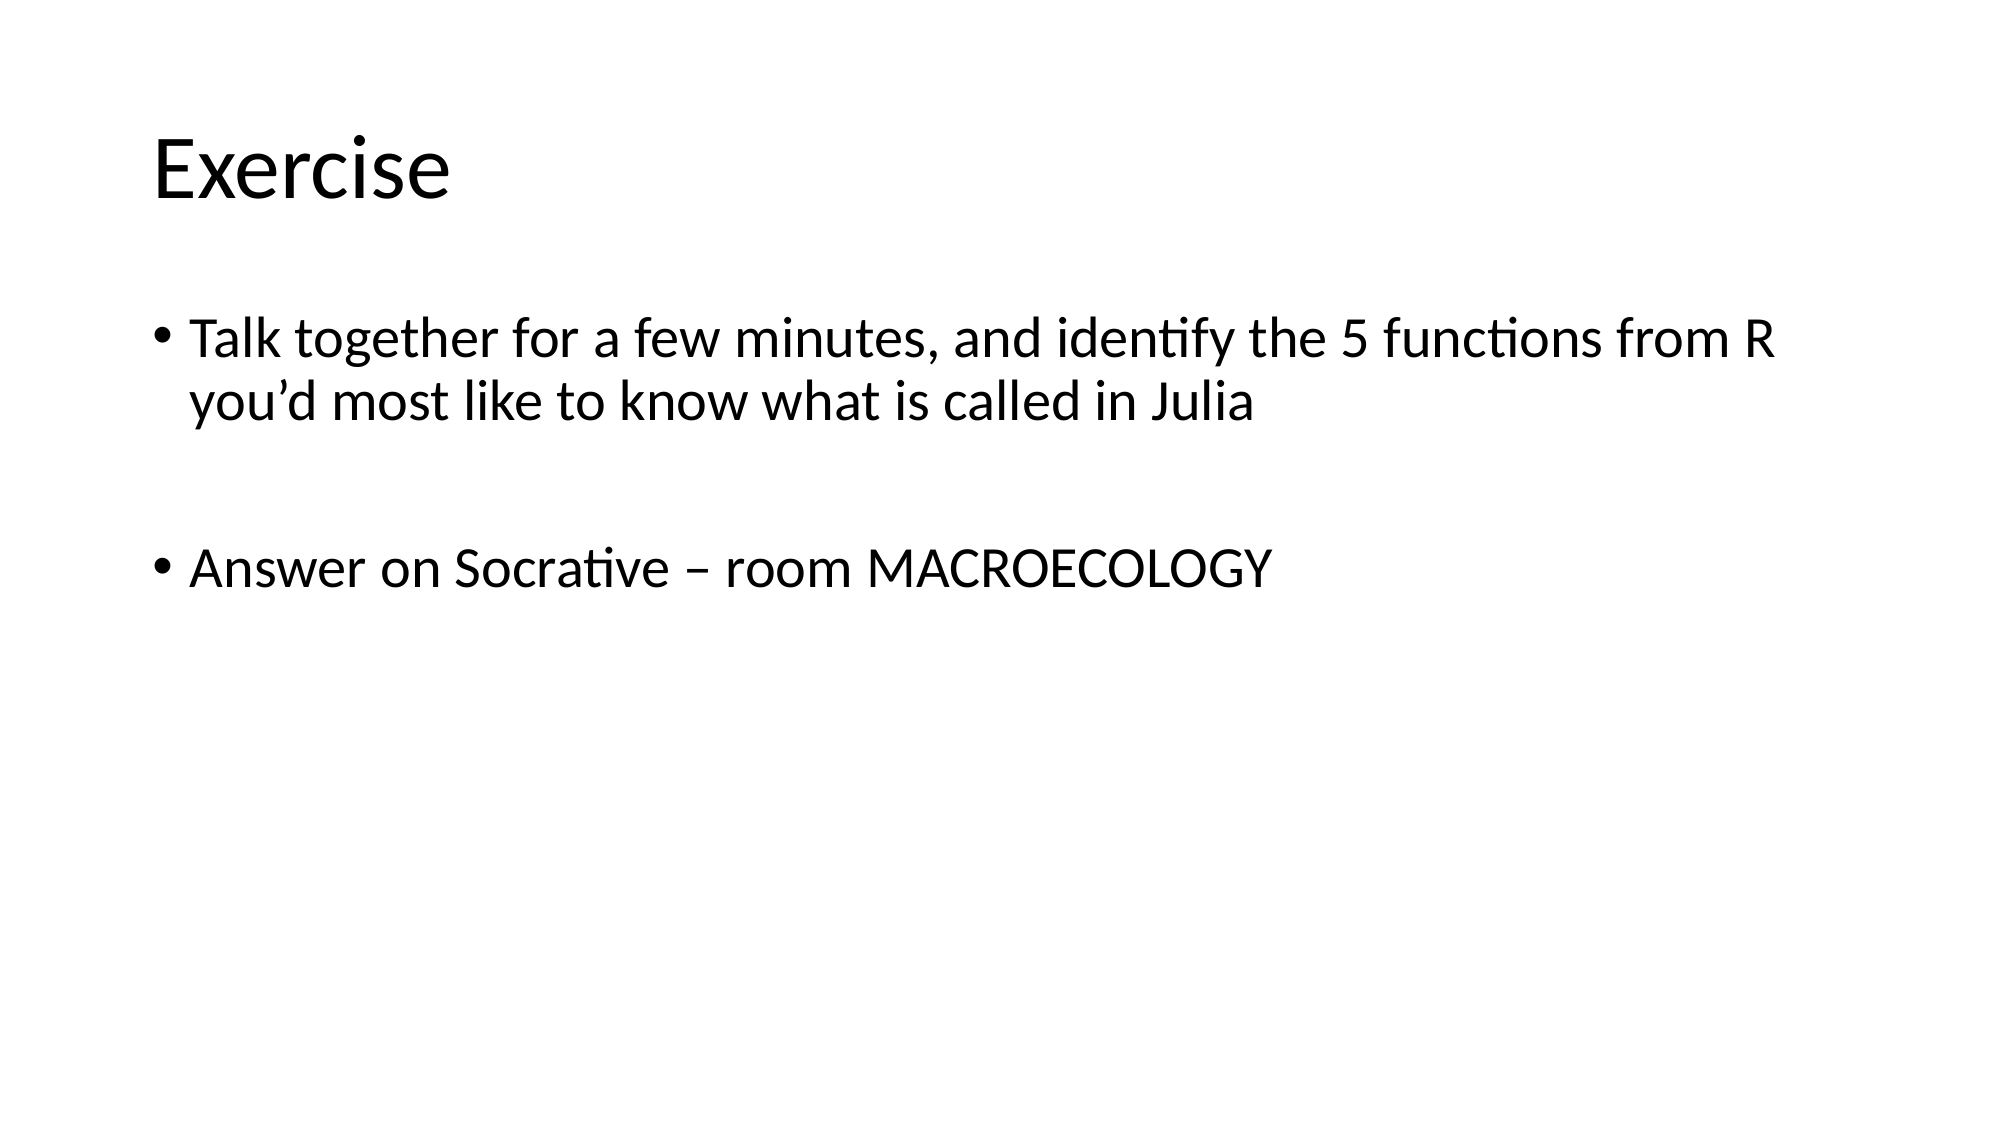

# Exercise
Talk together for a few minutes, and identify the 5 functions from R you’d most like to know what is called in Julia

Answer on Socrative – room MACROECOLOGY